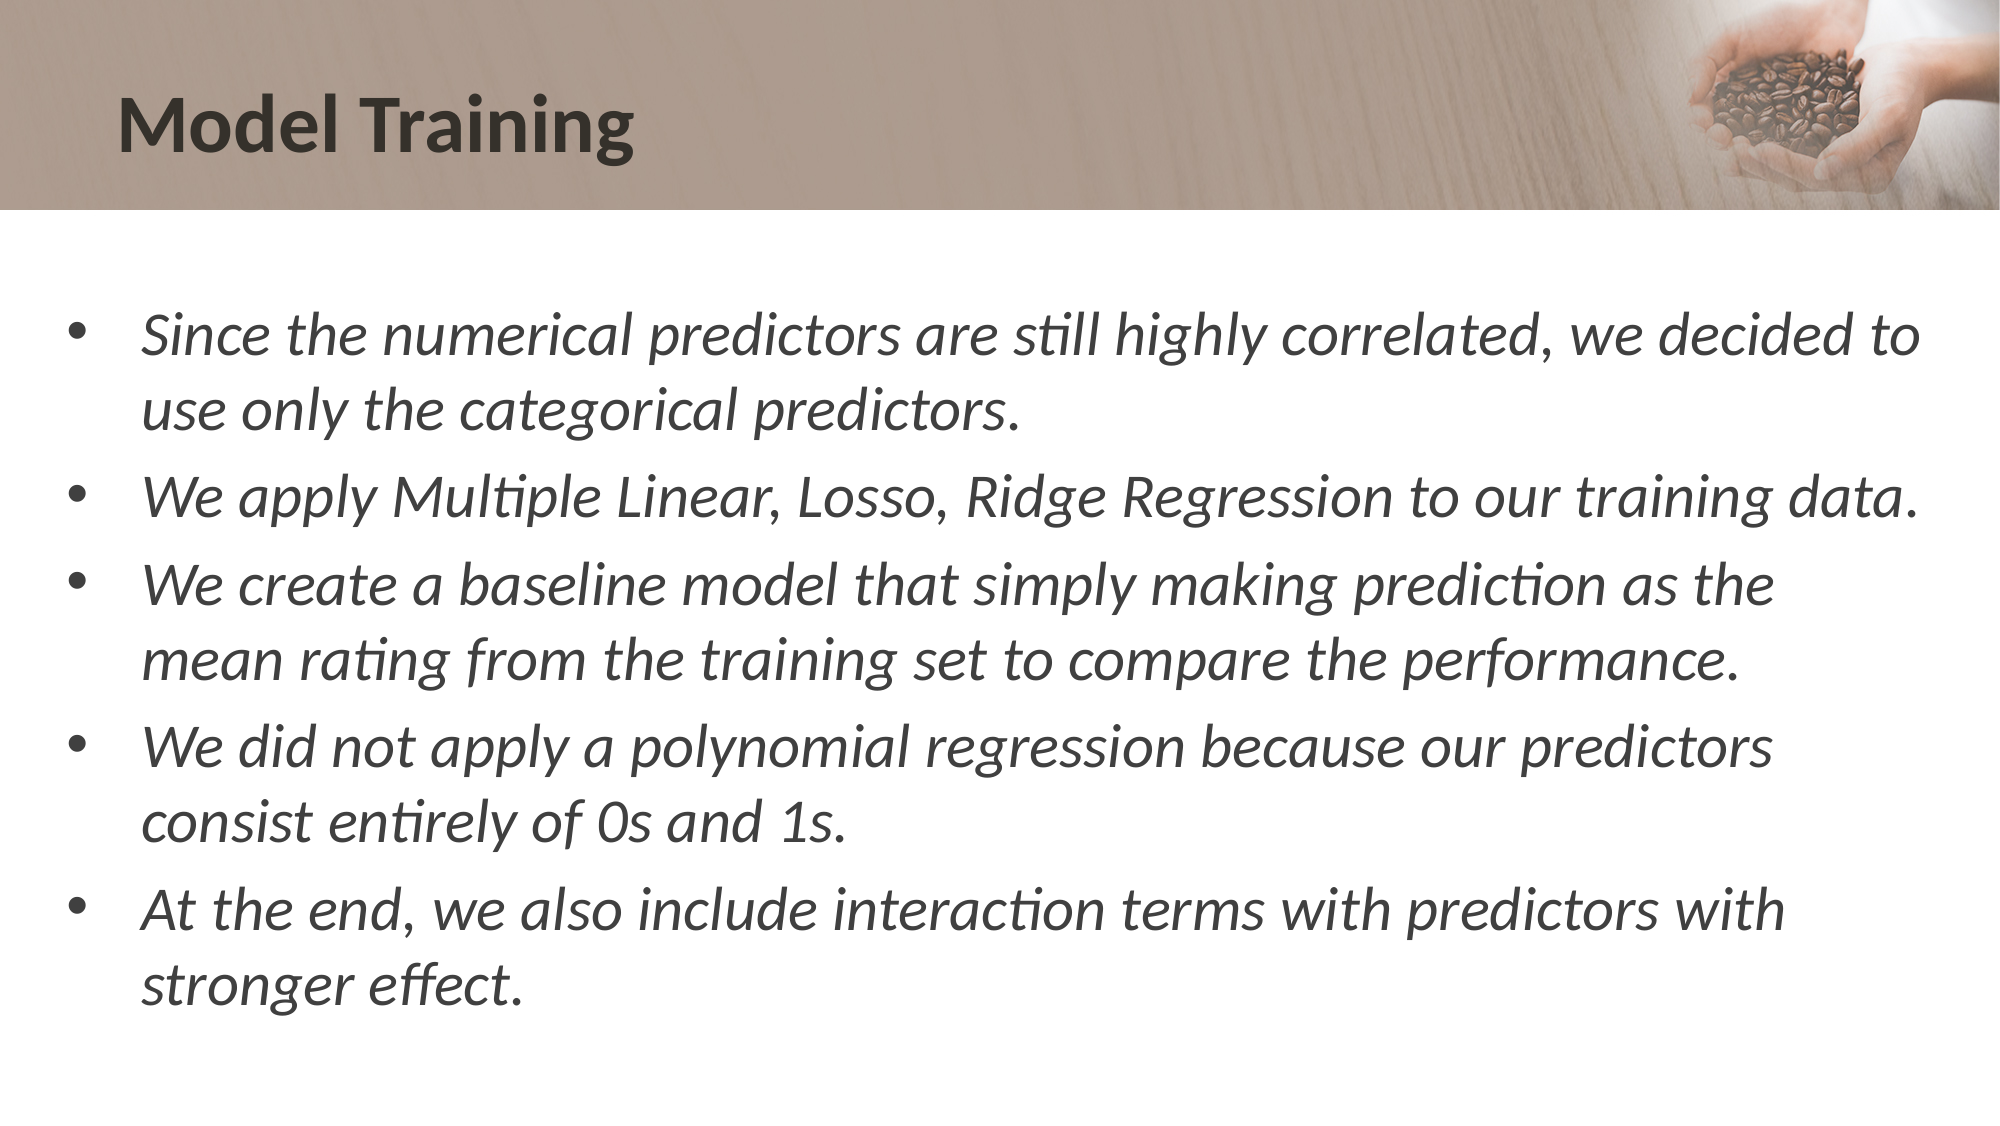

# Model Training
Since the numerical predictors are still highly correlated, we decided to use only the categorical predictors.
We apply Multiple Linear, Losso, Ridge Regression to our training data.
We create a baseline model that simply making prediction as the mean rating from the training set to compare the performance.
We did not apply a polynomial regression because our predictors          consist entirely of 0s and 1s.
At the end, we also include interaction terms with predictors with         stronger effect.